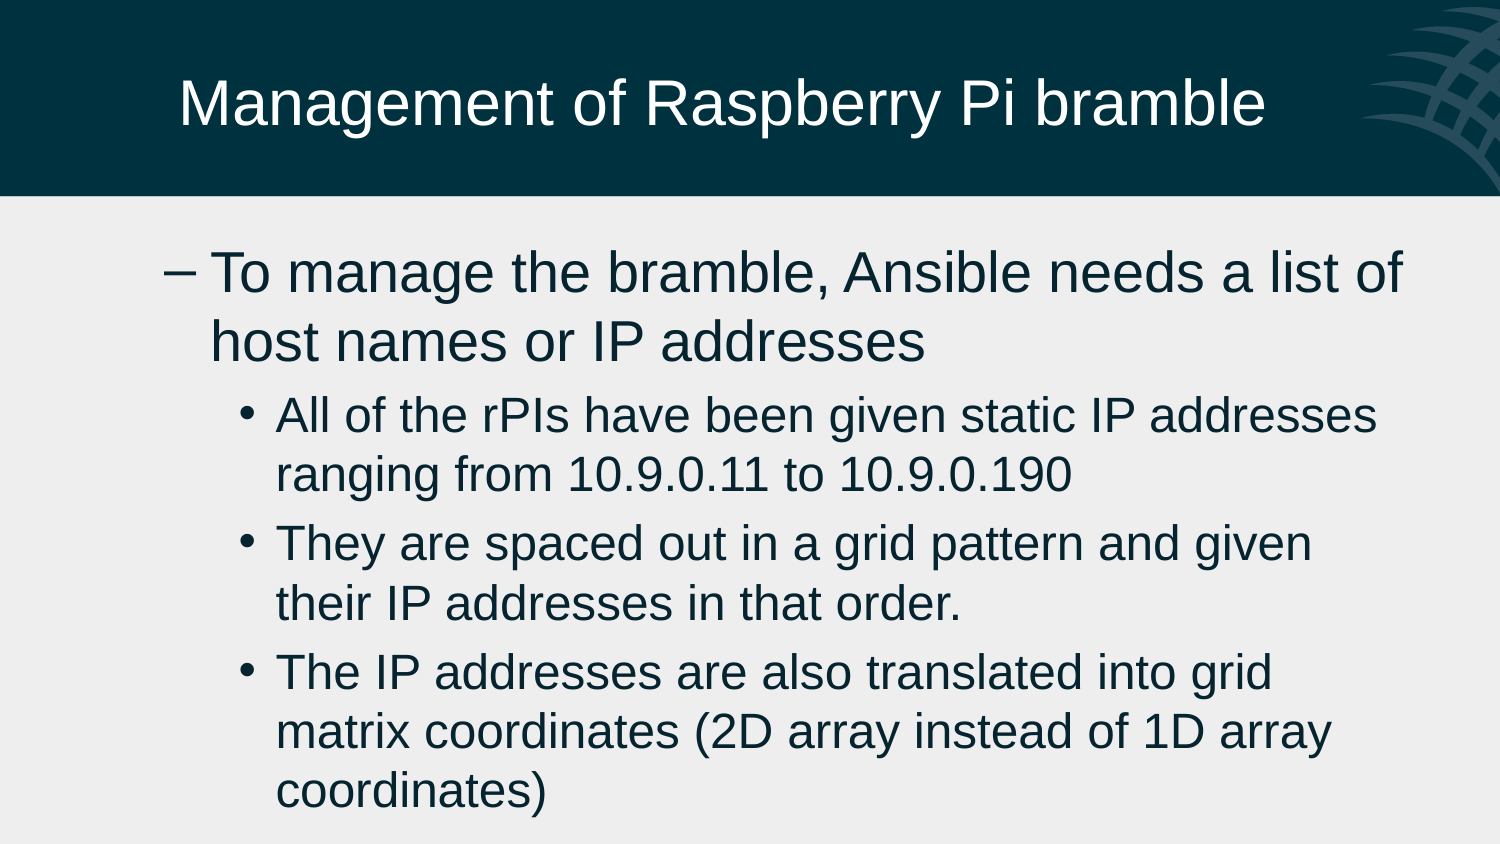

# Management of Raspberry Pi bramble
To manage the bramble, Ansible needs a list of host names or IP addresses
All of the rPIs have been given static IP addresses ranging from 10.9.0.11 to 10.9.0.190
They are spaced out in a grid pattern and given their IP addresses in that order.
The IP addresses are also translated into grid matrix coordinates (2D array instead of 1D array coordinates)